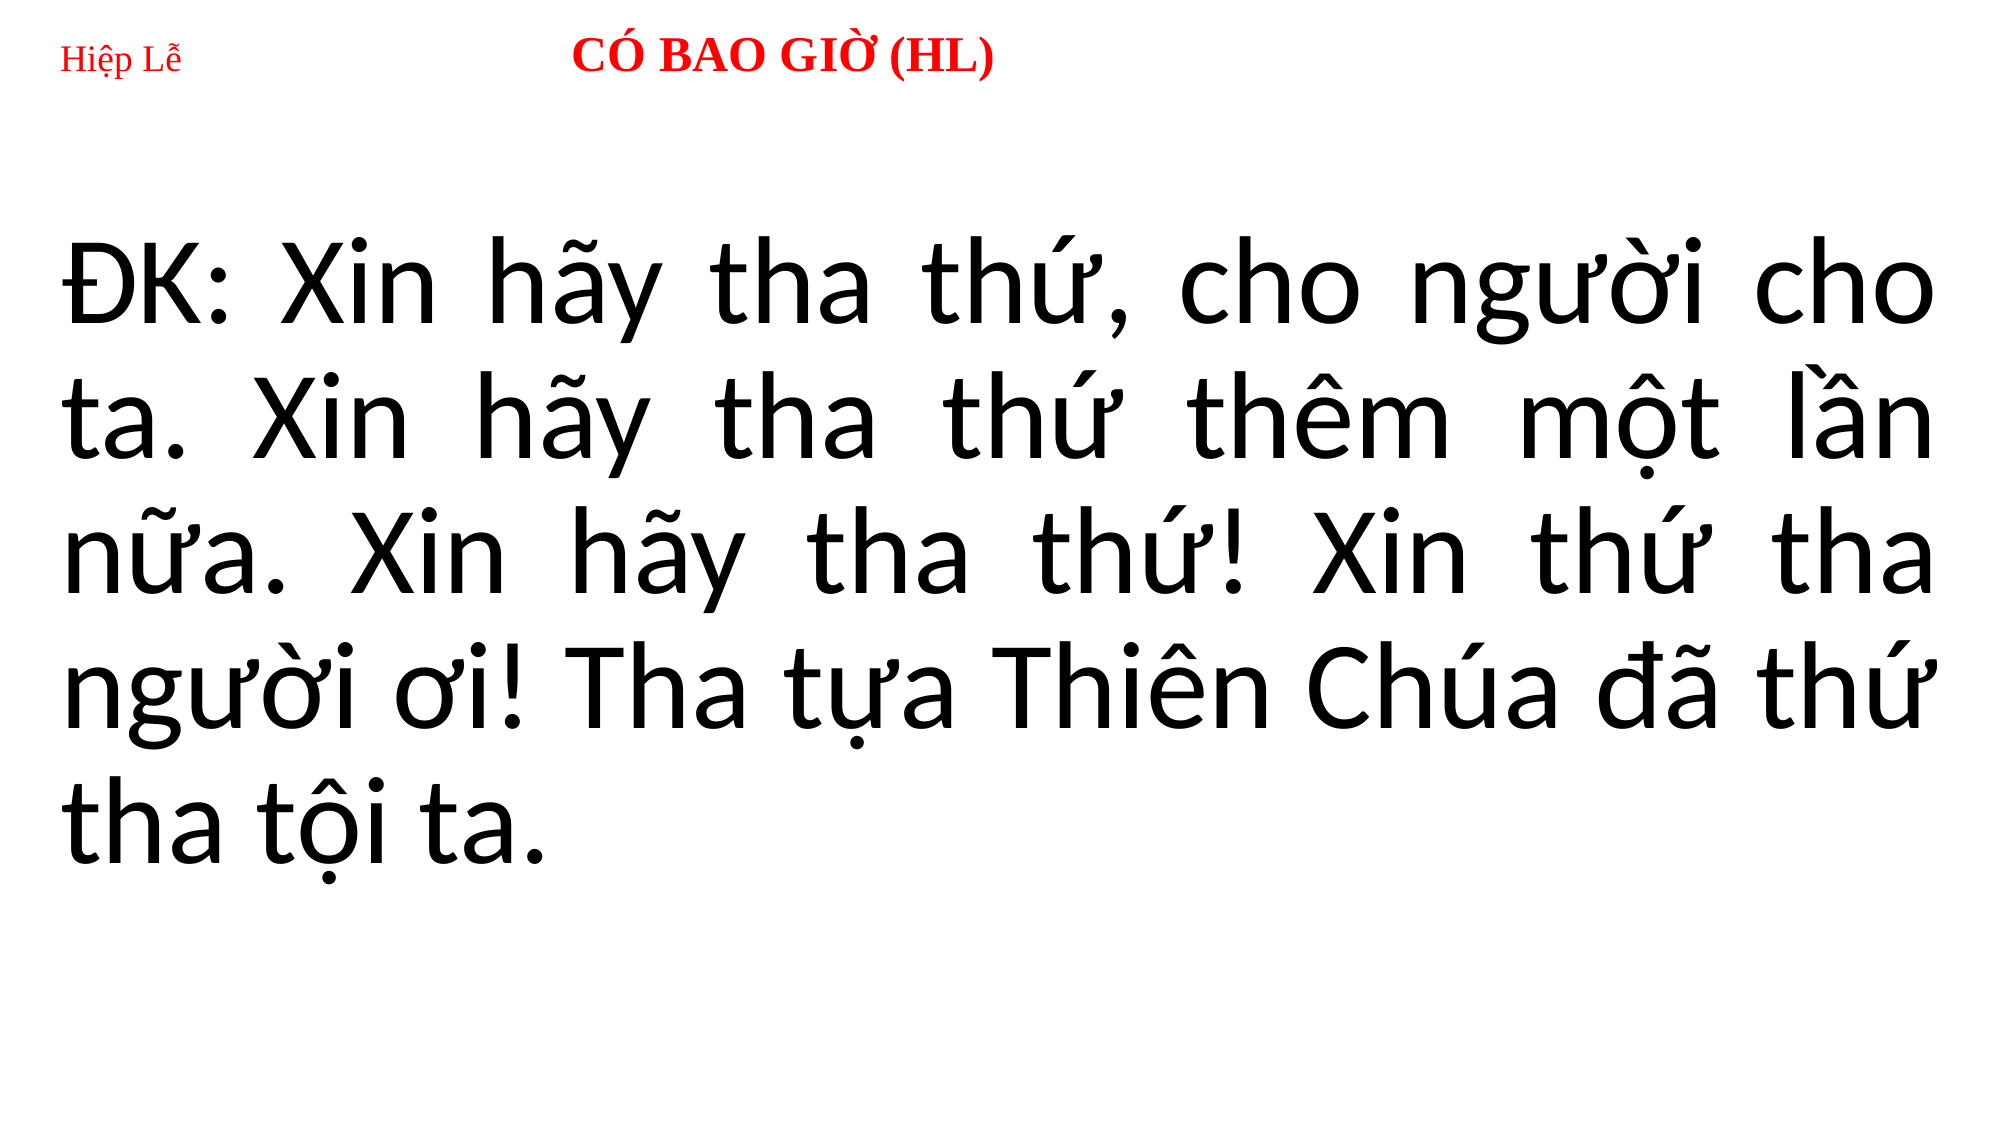

# Hiệp Lễ                                         CÓ BAO GIỜ (HL)
ĐK: Xin hãy tha thứ, cho người cho ta. Xin hãy tha thứ thêm một lần nữa. Xin hãy tha thứ! Xin thứ tha người ơi! Tha tựa Thiên Chúa đã thứ tha tội ta.